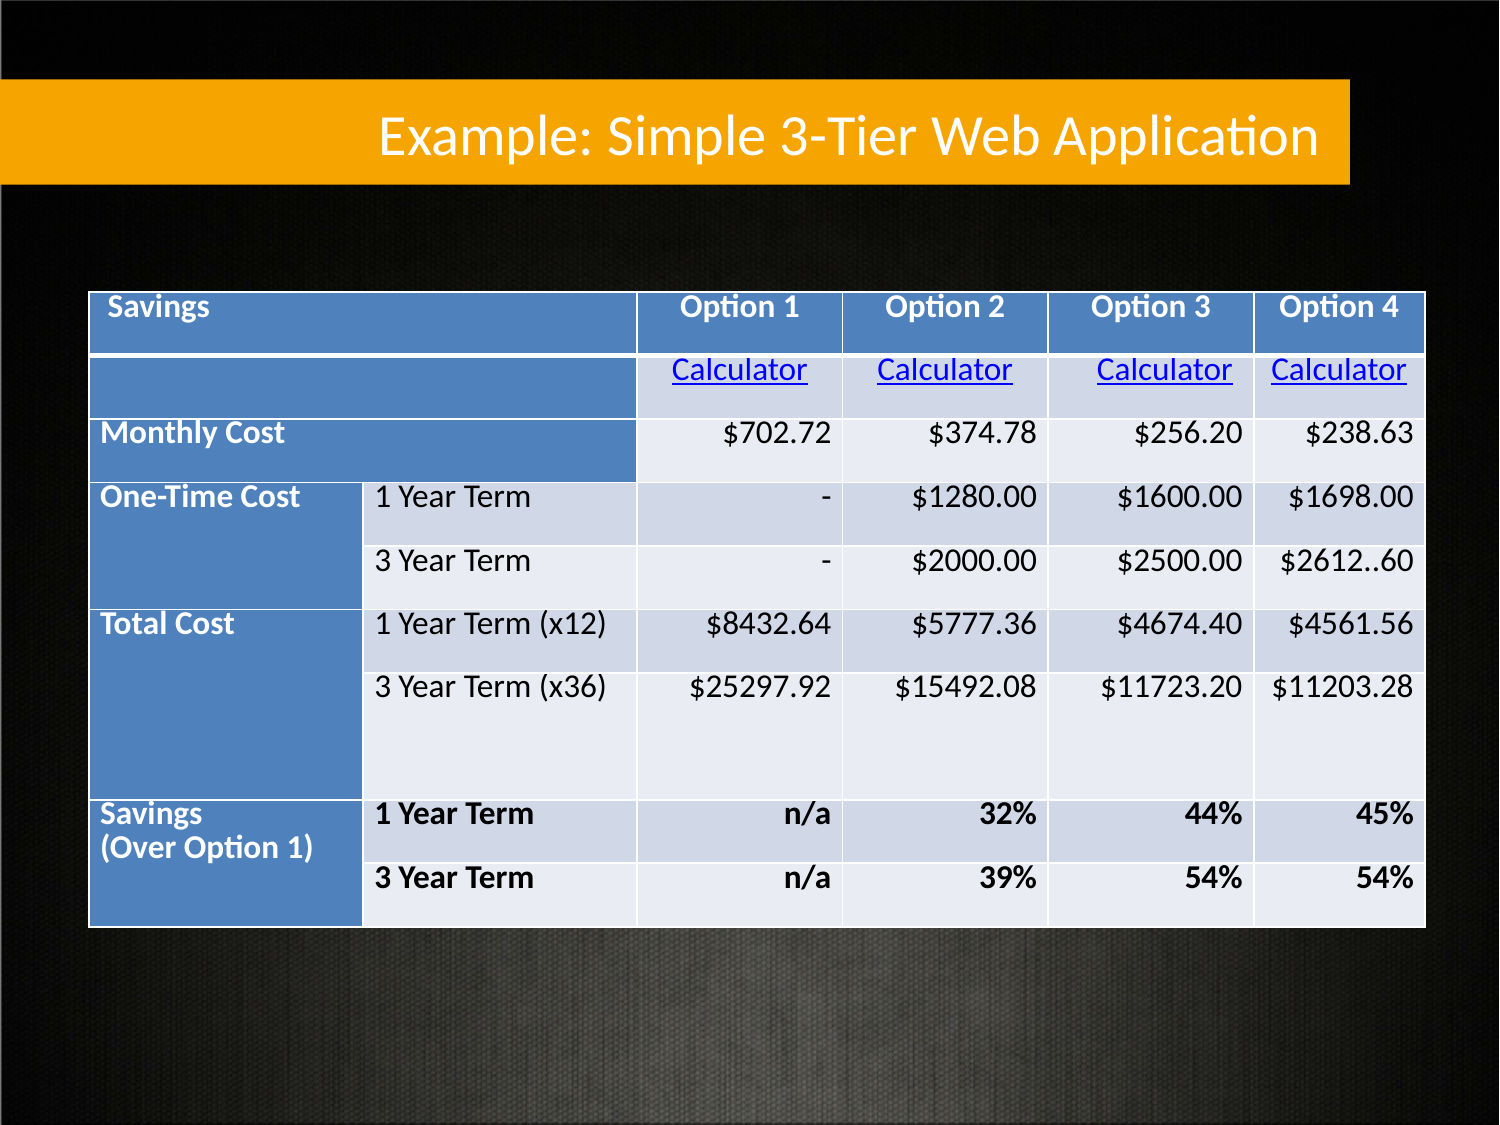

Example: Simple 3-Tier Web Application
| Savings |  | Option 1 | Option 2 | Option 3 | Option 4 |
| --- | --- | --- | --- | --- | --- |
|  |  | Calculator | Calculator | Calculator | Calculator |
| Monthly Cost |  | $702.72 | $374.78 | $256.20 | $238.63 |
| One-Time Cost | 1 Year Term | - | $1280.00 | $1600.00 | $1698.00 |
|  | 3 Year Term | - | $2000.00 | $2500.00 | $2612..60 |
| Total Cost | 1 Year Term (x12) | $8432.64 | $5777.36 | $4674.40 | $4561.56 |
|  | 3 Year Term (x36) | $25297.92 | $15492.08 | $11723.20 | $11203.28 |
| Savings (Over Option 1) | 1 Year Term | n/a | 32% | 44% | 45% |
|  | 3 Year Term | n/a | 39% | 54% | 54% |